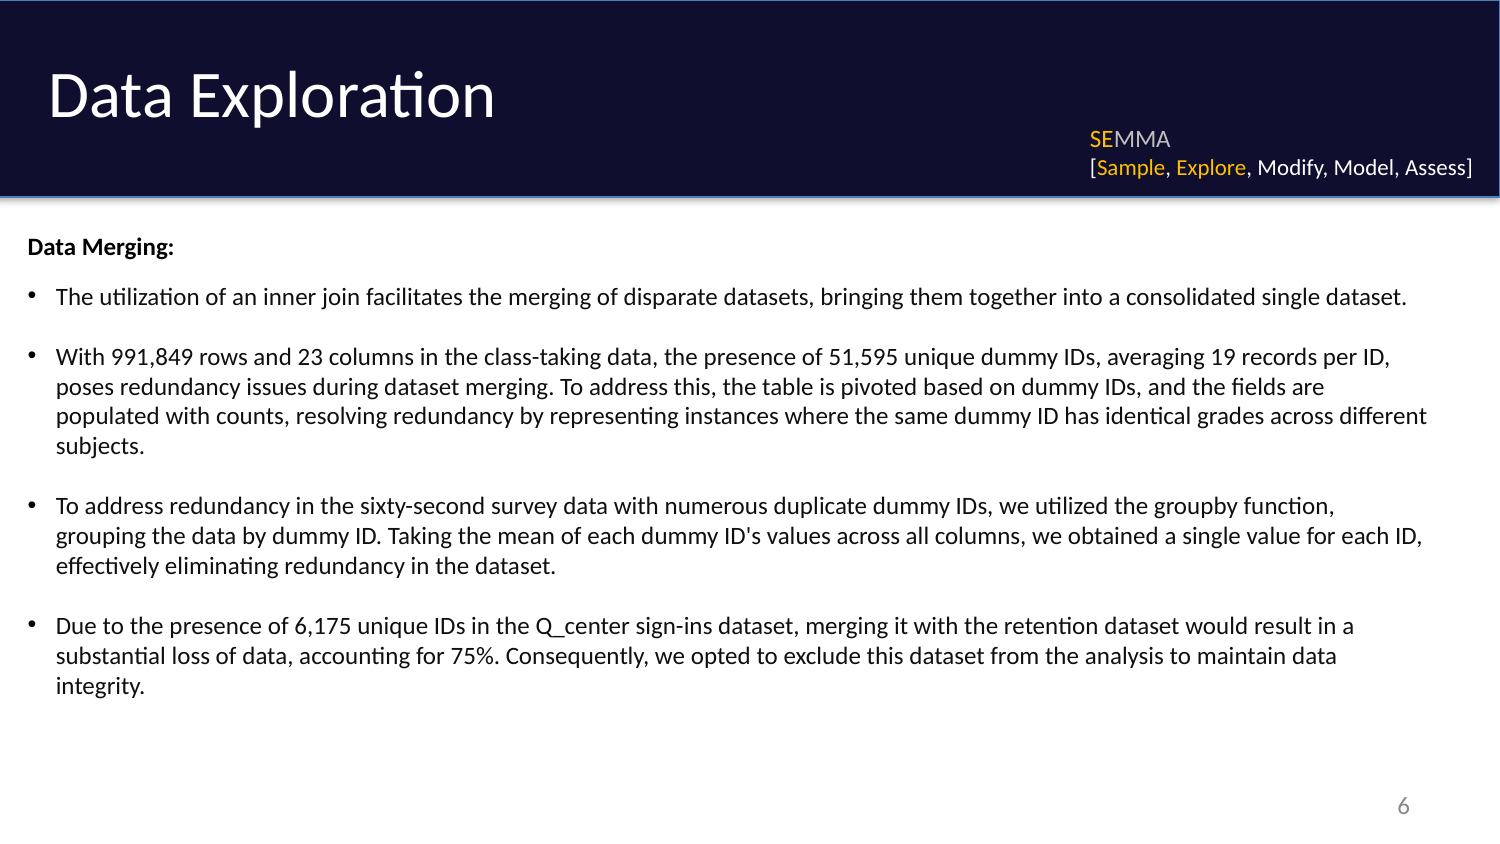

# Data Exploration
SEMMA
[Sample, Explore, Modify, Model, Assess]
Data Merging:

The utilization of an inner join facilitates the merging of disparate datasets, bringing them together into a consolidated single dataset.

With 991,849 rows and 23 columns in the class-taking data, the presence of 51,595 unique dummy IDs, averaging 19 records per ID, poses redundancy issues during dataset merging. To address this, the table is pivoted based on dummy IDs, and the fields are populated with counts, resolving redundancy by representing instances where the same dummy ID has identical grades across different subjects.

To address redundancy in the sixty-second survey data with numerous duplicate dummy IDs, we utilized the groupby function, grouping the data by dummy ID. Taking the mean of each dummy ID's values across all columns, we obtained a single value for each ID, effectively eliminating redundancy in the dataset.

Due to the presence of 6,175 unique IDs in the Q_center sign-ins dataset, merging it with the retention dataset would result in a substantial loss of data, accounting for 75%. Consequently, we opted to exclude this dataset from the analysis to maintain data integrity.

6